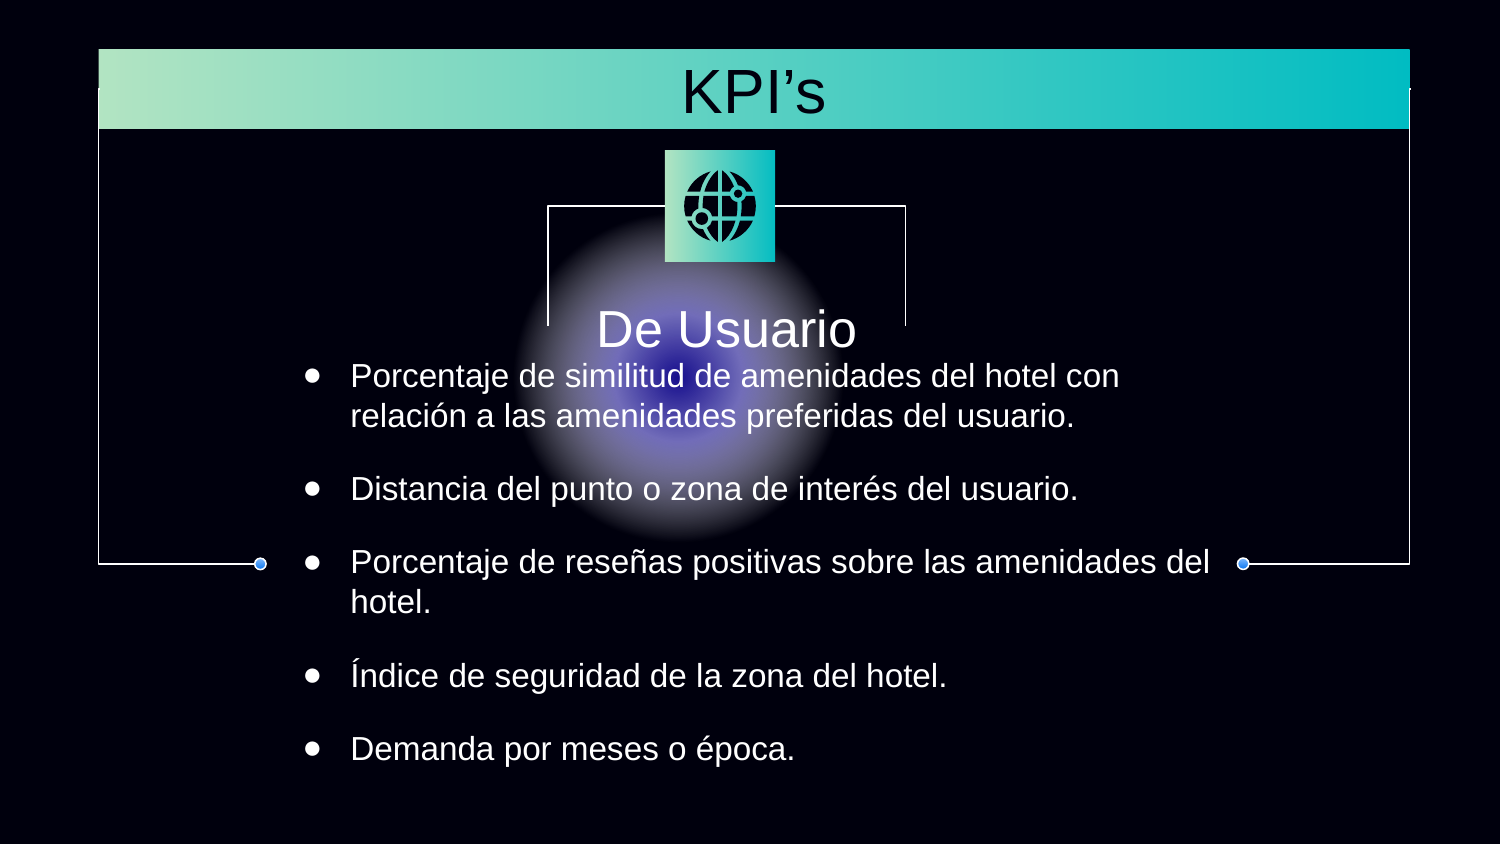

# KPI’s

De Usuario
Porcentaje de similitud de amenidades del hotel con relación a las amenidades preferidas del usuario.
Distancia del punto o zona de interés del usuario.
Porcentaje de reseñas positivas sobre las amenidades del hotel.
Índice de seguridad de la zona del hotel.
Demanda por meses o época.